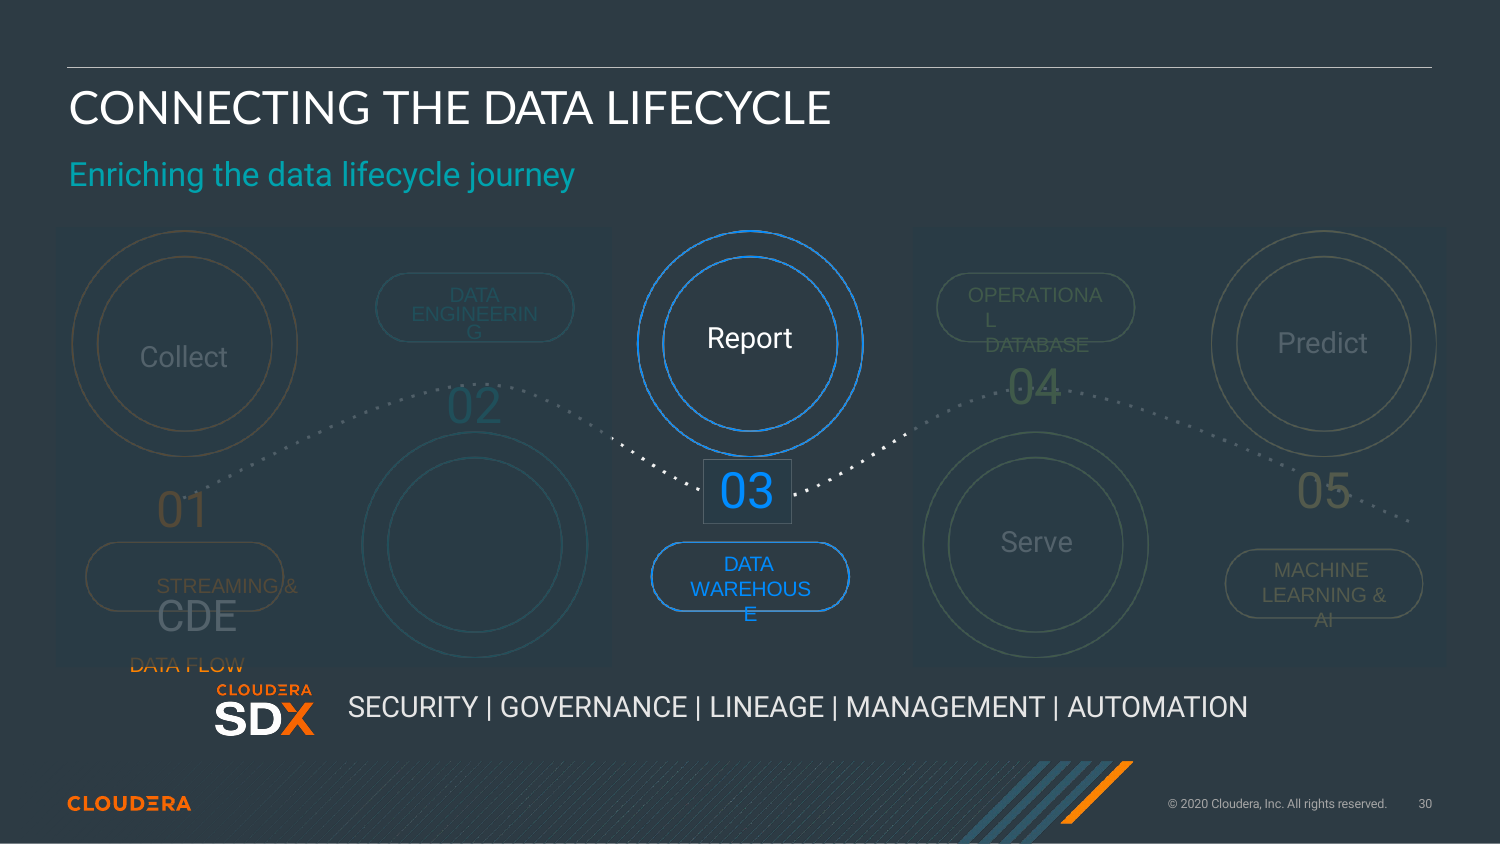

# CONNECTING THE DATA LIFECYCLE
Enriching the data lifecycle journey

OPERATIONAL  DATABASE
DATA
ENGINEERING
Collect
02
01
STREAMING &	CDE
DATA FLOW
Report
Predict
04
03
DATA  WAREHOUSE
05
MACHINE  LEARNING & AI
Serve

SECURITY | GOVERNANCE | LINEAGE | MANAGEMENT | AUTOMATION

© 2020 Cloudera, Inc. All rights reserved.
30